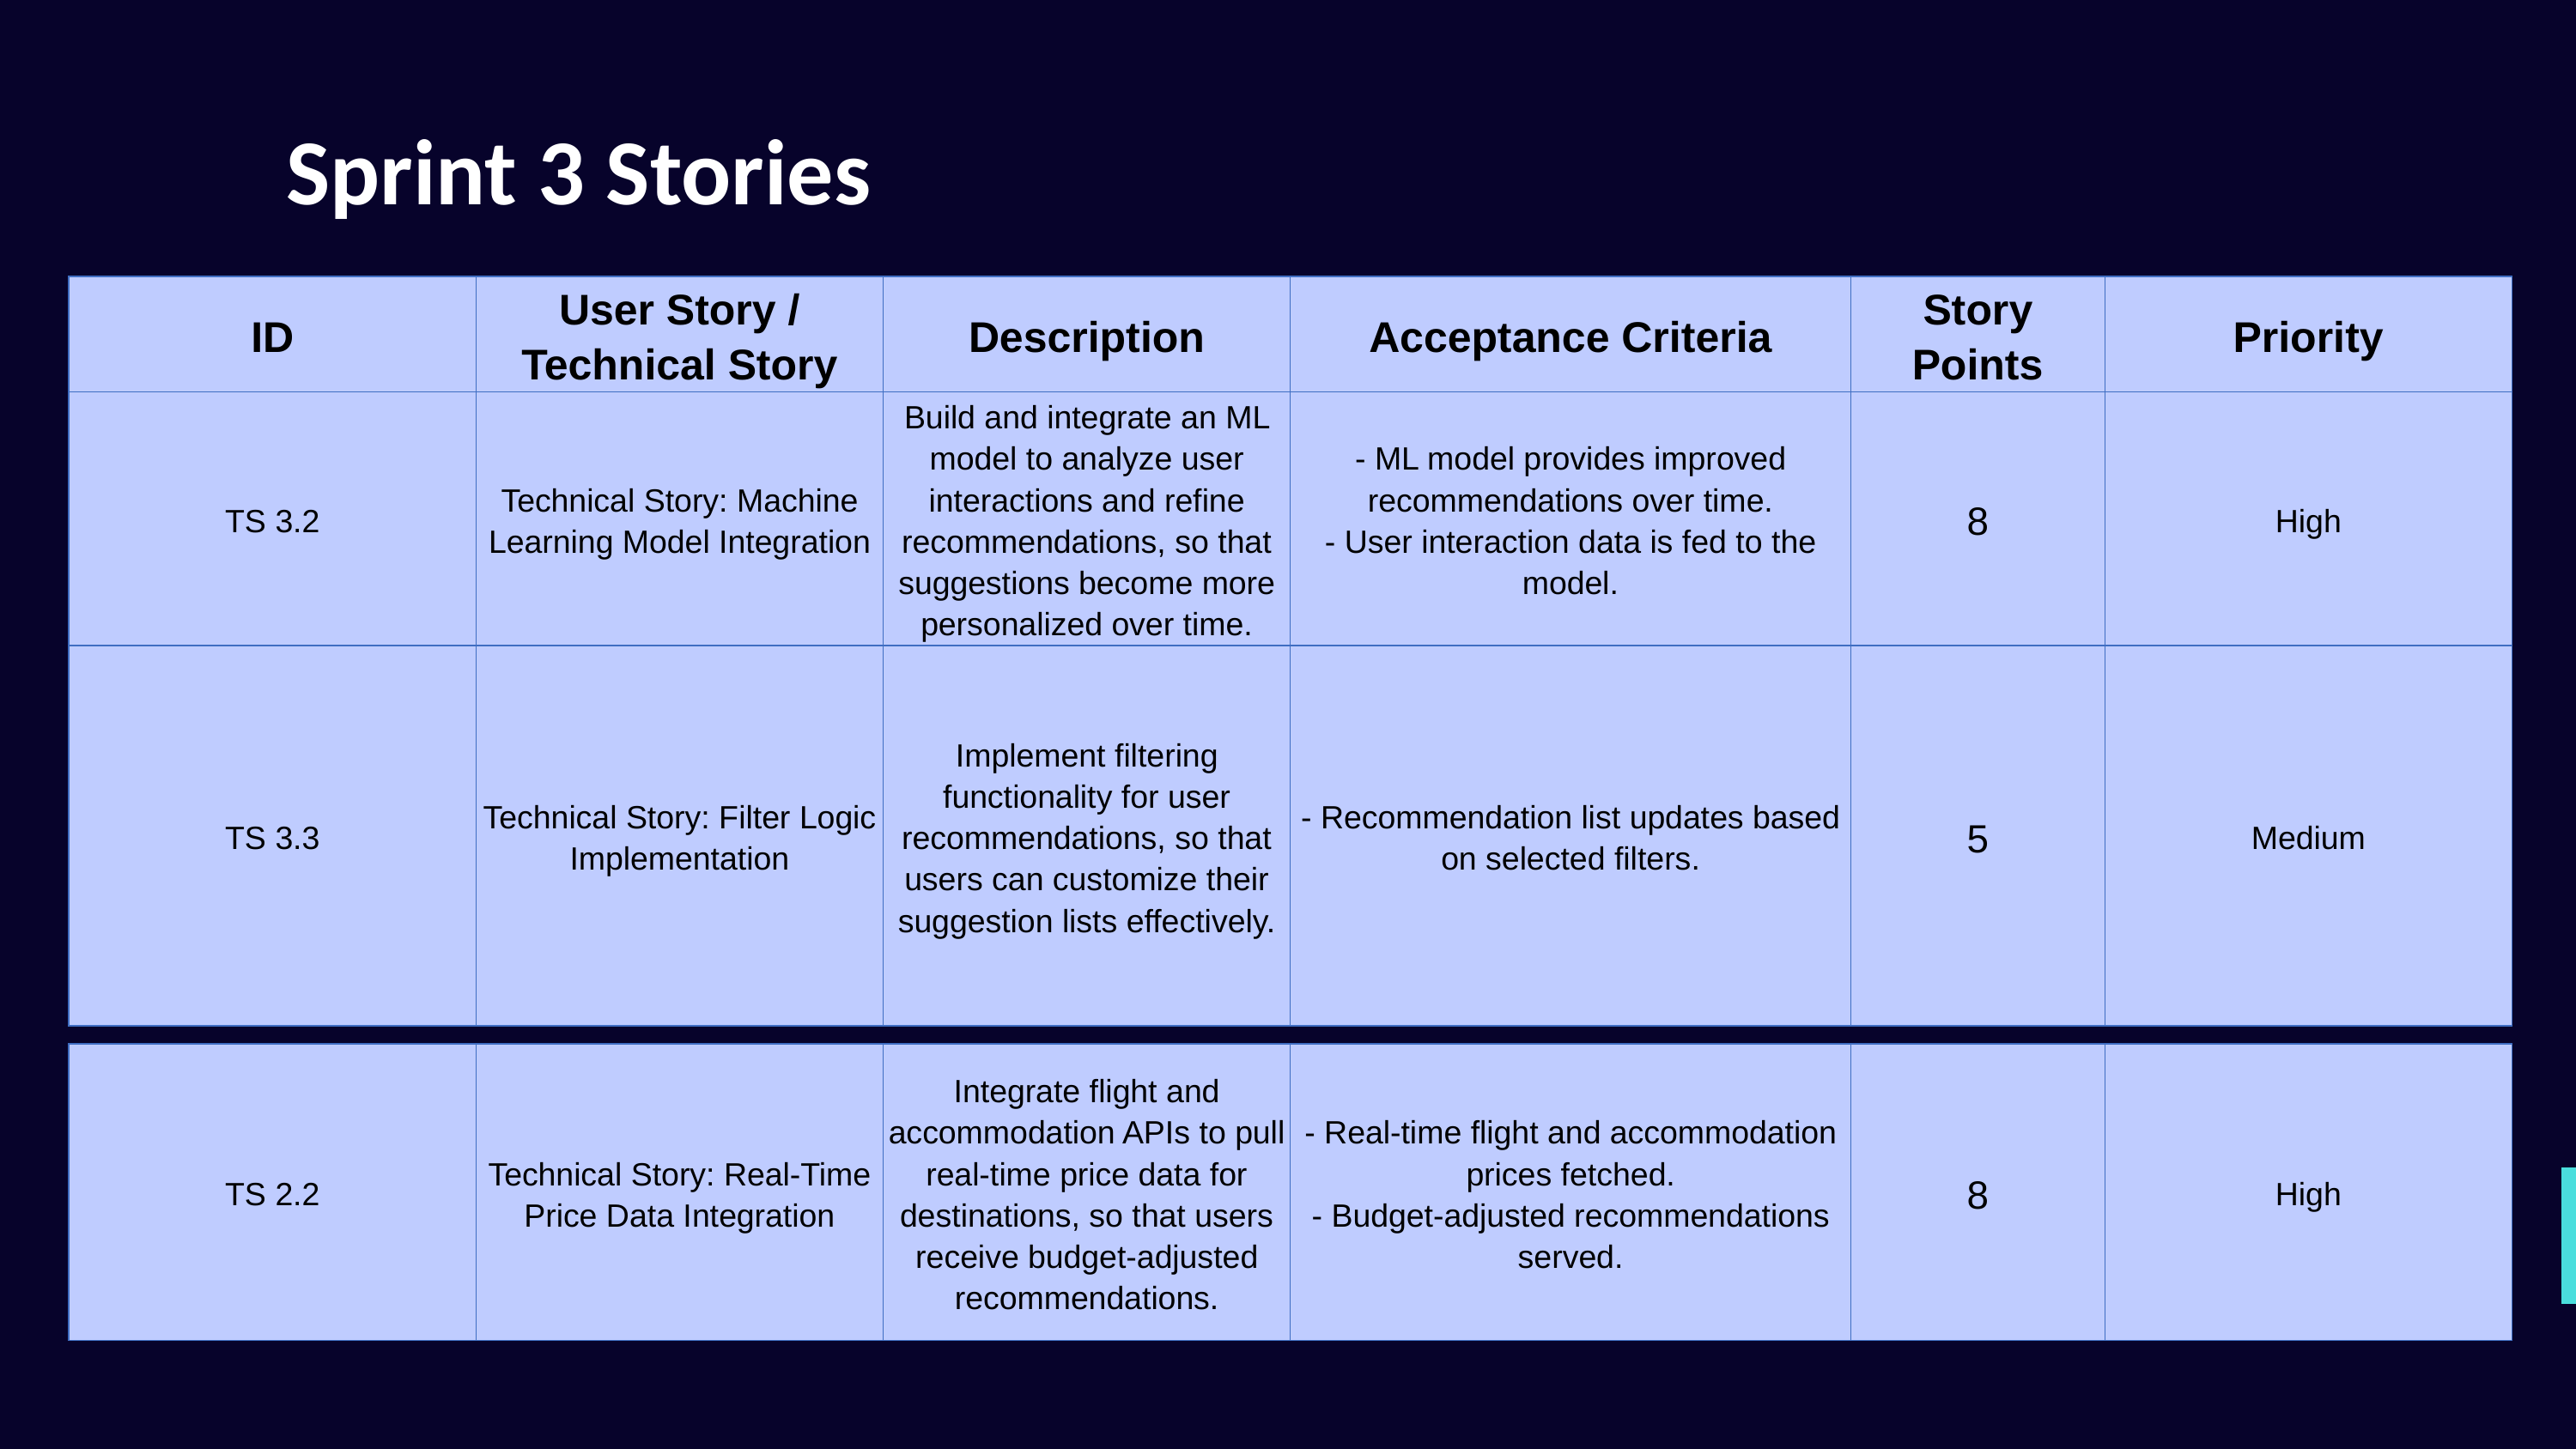

Sprint 3 Stories
| ID | User Story / Technical Story | Description | Acceptance Criteria | Story Points | Priority |
| --- | --- | --- | --- | --- | --- |
| TS 3.2 | Technical Story: Machine Learning Model Integration | Build and integrate an ML model to analyze user interactions and refine recommendations, so that suggestions become more personalized over time. | - ML model provides improved recommendations over time. - User interaction data is fed to the model. | 8 | High |
| TS 3.3 | Technical Story: Filter Logic Implementation | Implement filtering functionality for user recommendations, so that users can customize their suggestion lists effectively. | - Recommendation list updates based on selected filters. | 5 | Medium |
| TS 2.2 | Technical Story: Real-Time Price Data Integration | Integrate flight and accommodation APIs to pull real-time price data for destinations, so that users receive budget-adjusted recommendations. | - Real-time flight and accommodation prices fetched. - Budget-adjusted recommendations served. | 8 | High |
| --- | --- | --- | --- | --- | --- |